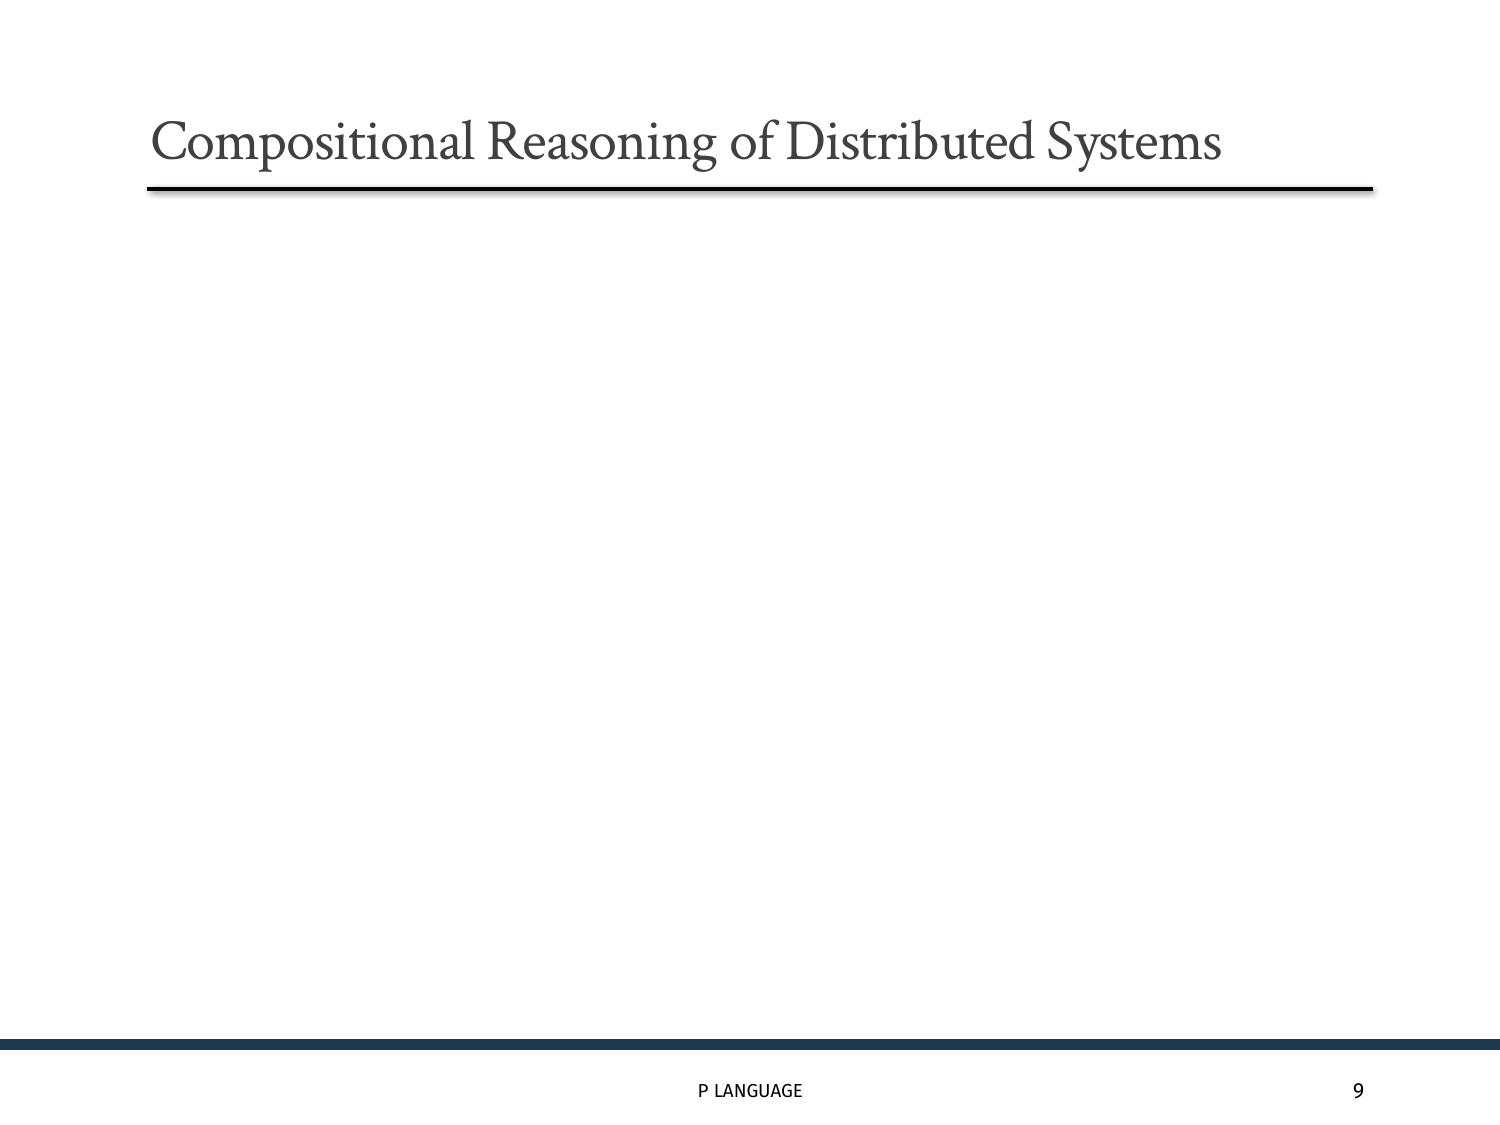

# Compositional Reasoning of Distributed Systems

P Language
9